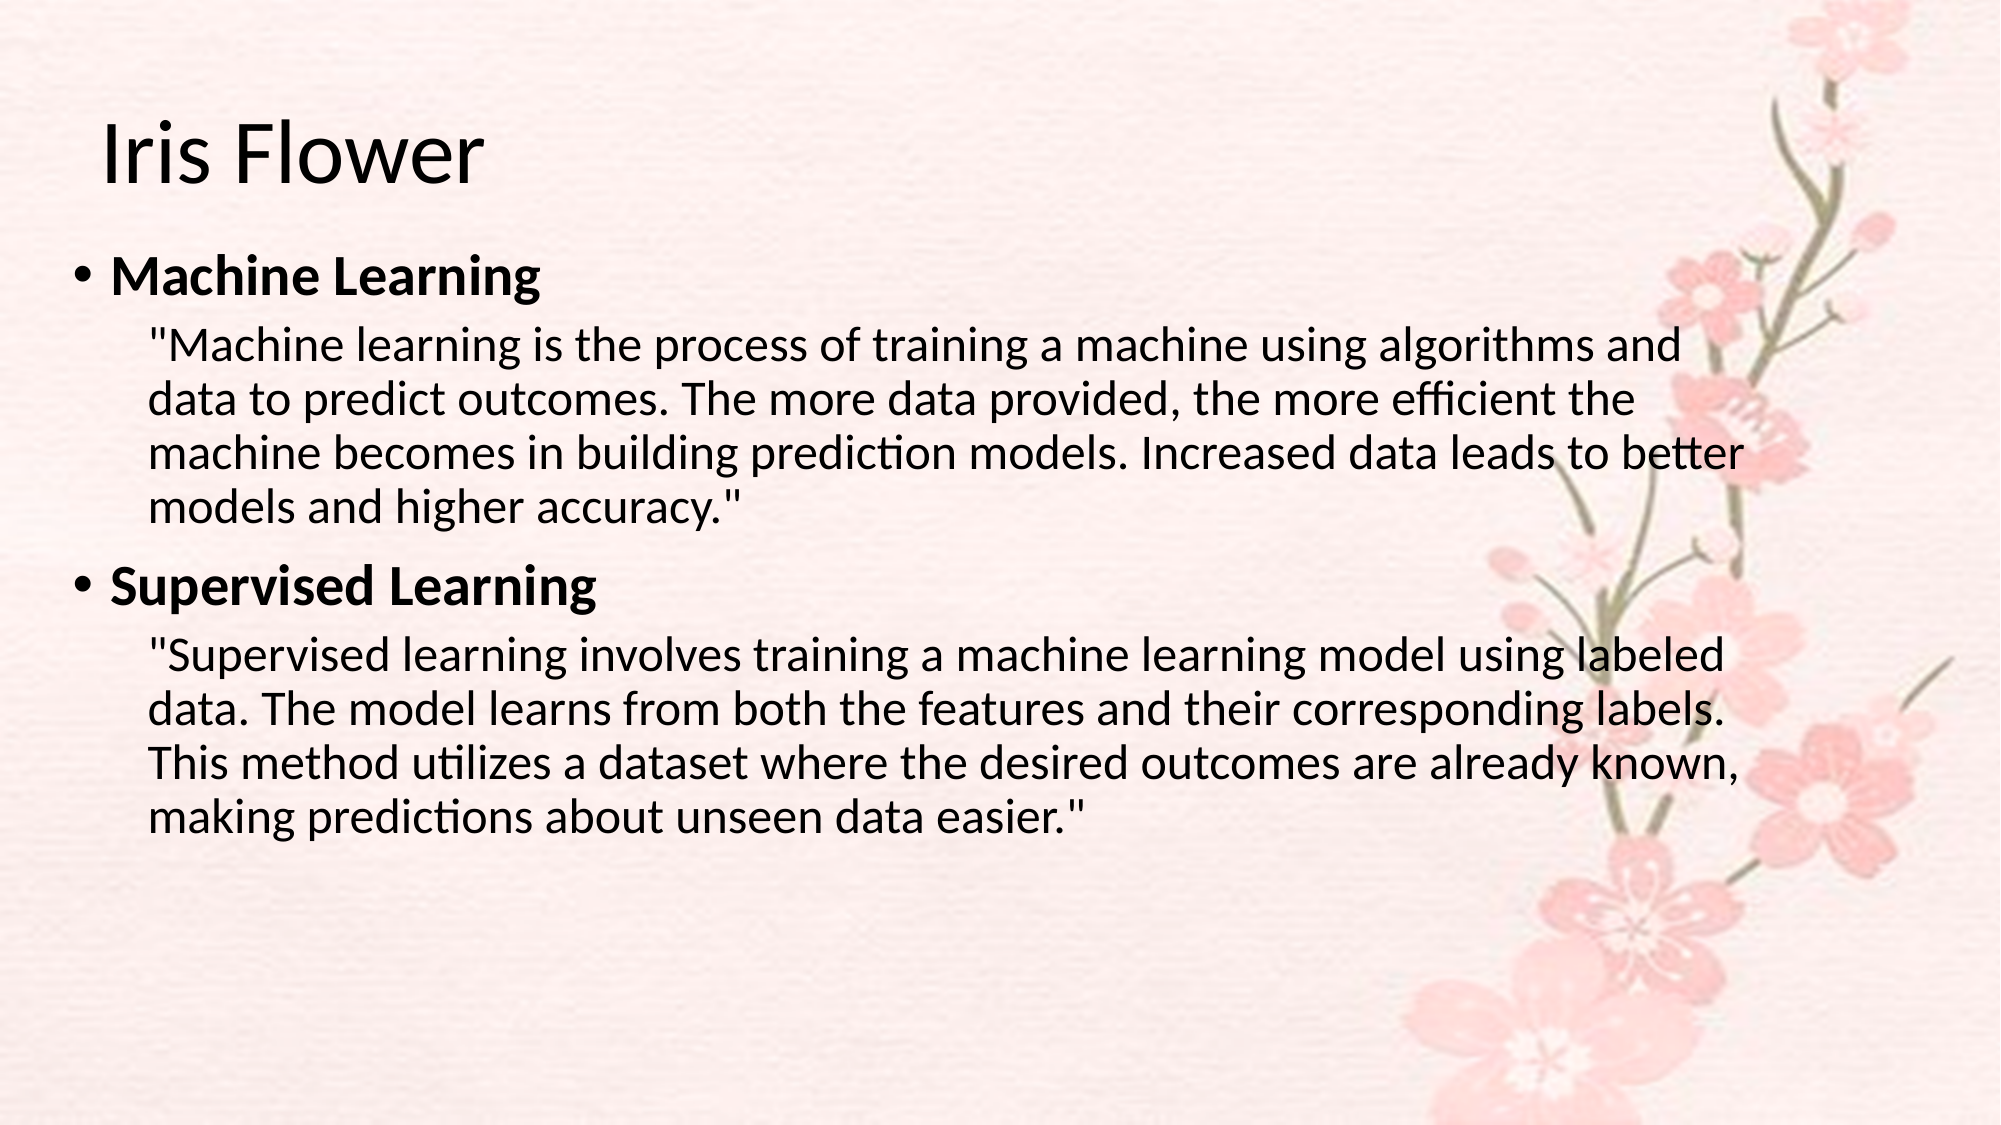

# Iris Flower
Machine Learning
"Machine learning is the process of training a machine using algorithms and data to predict outcomes. The more data provided, the more efficient the machine becomes in building prediction models. Increased data leads to better models and higher accuracy."
Supervised Learning
"Supervised learning involves training a machine learning model using labeled data. The model learns from both the features and their corresponding labels. This method utilizes a dataset where the desired outcomes are already known, making predictions about unseen data easier."